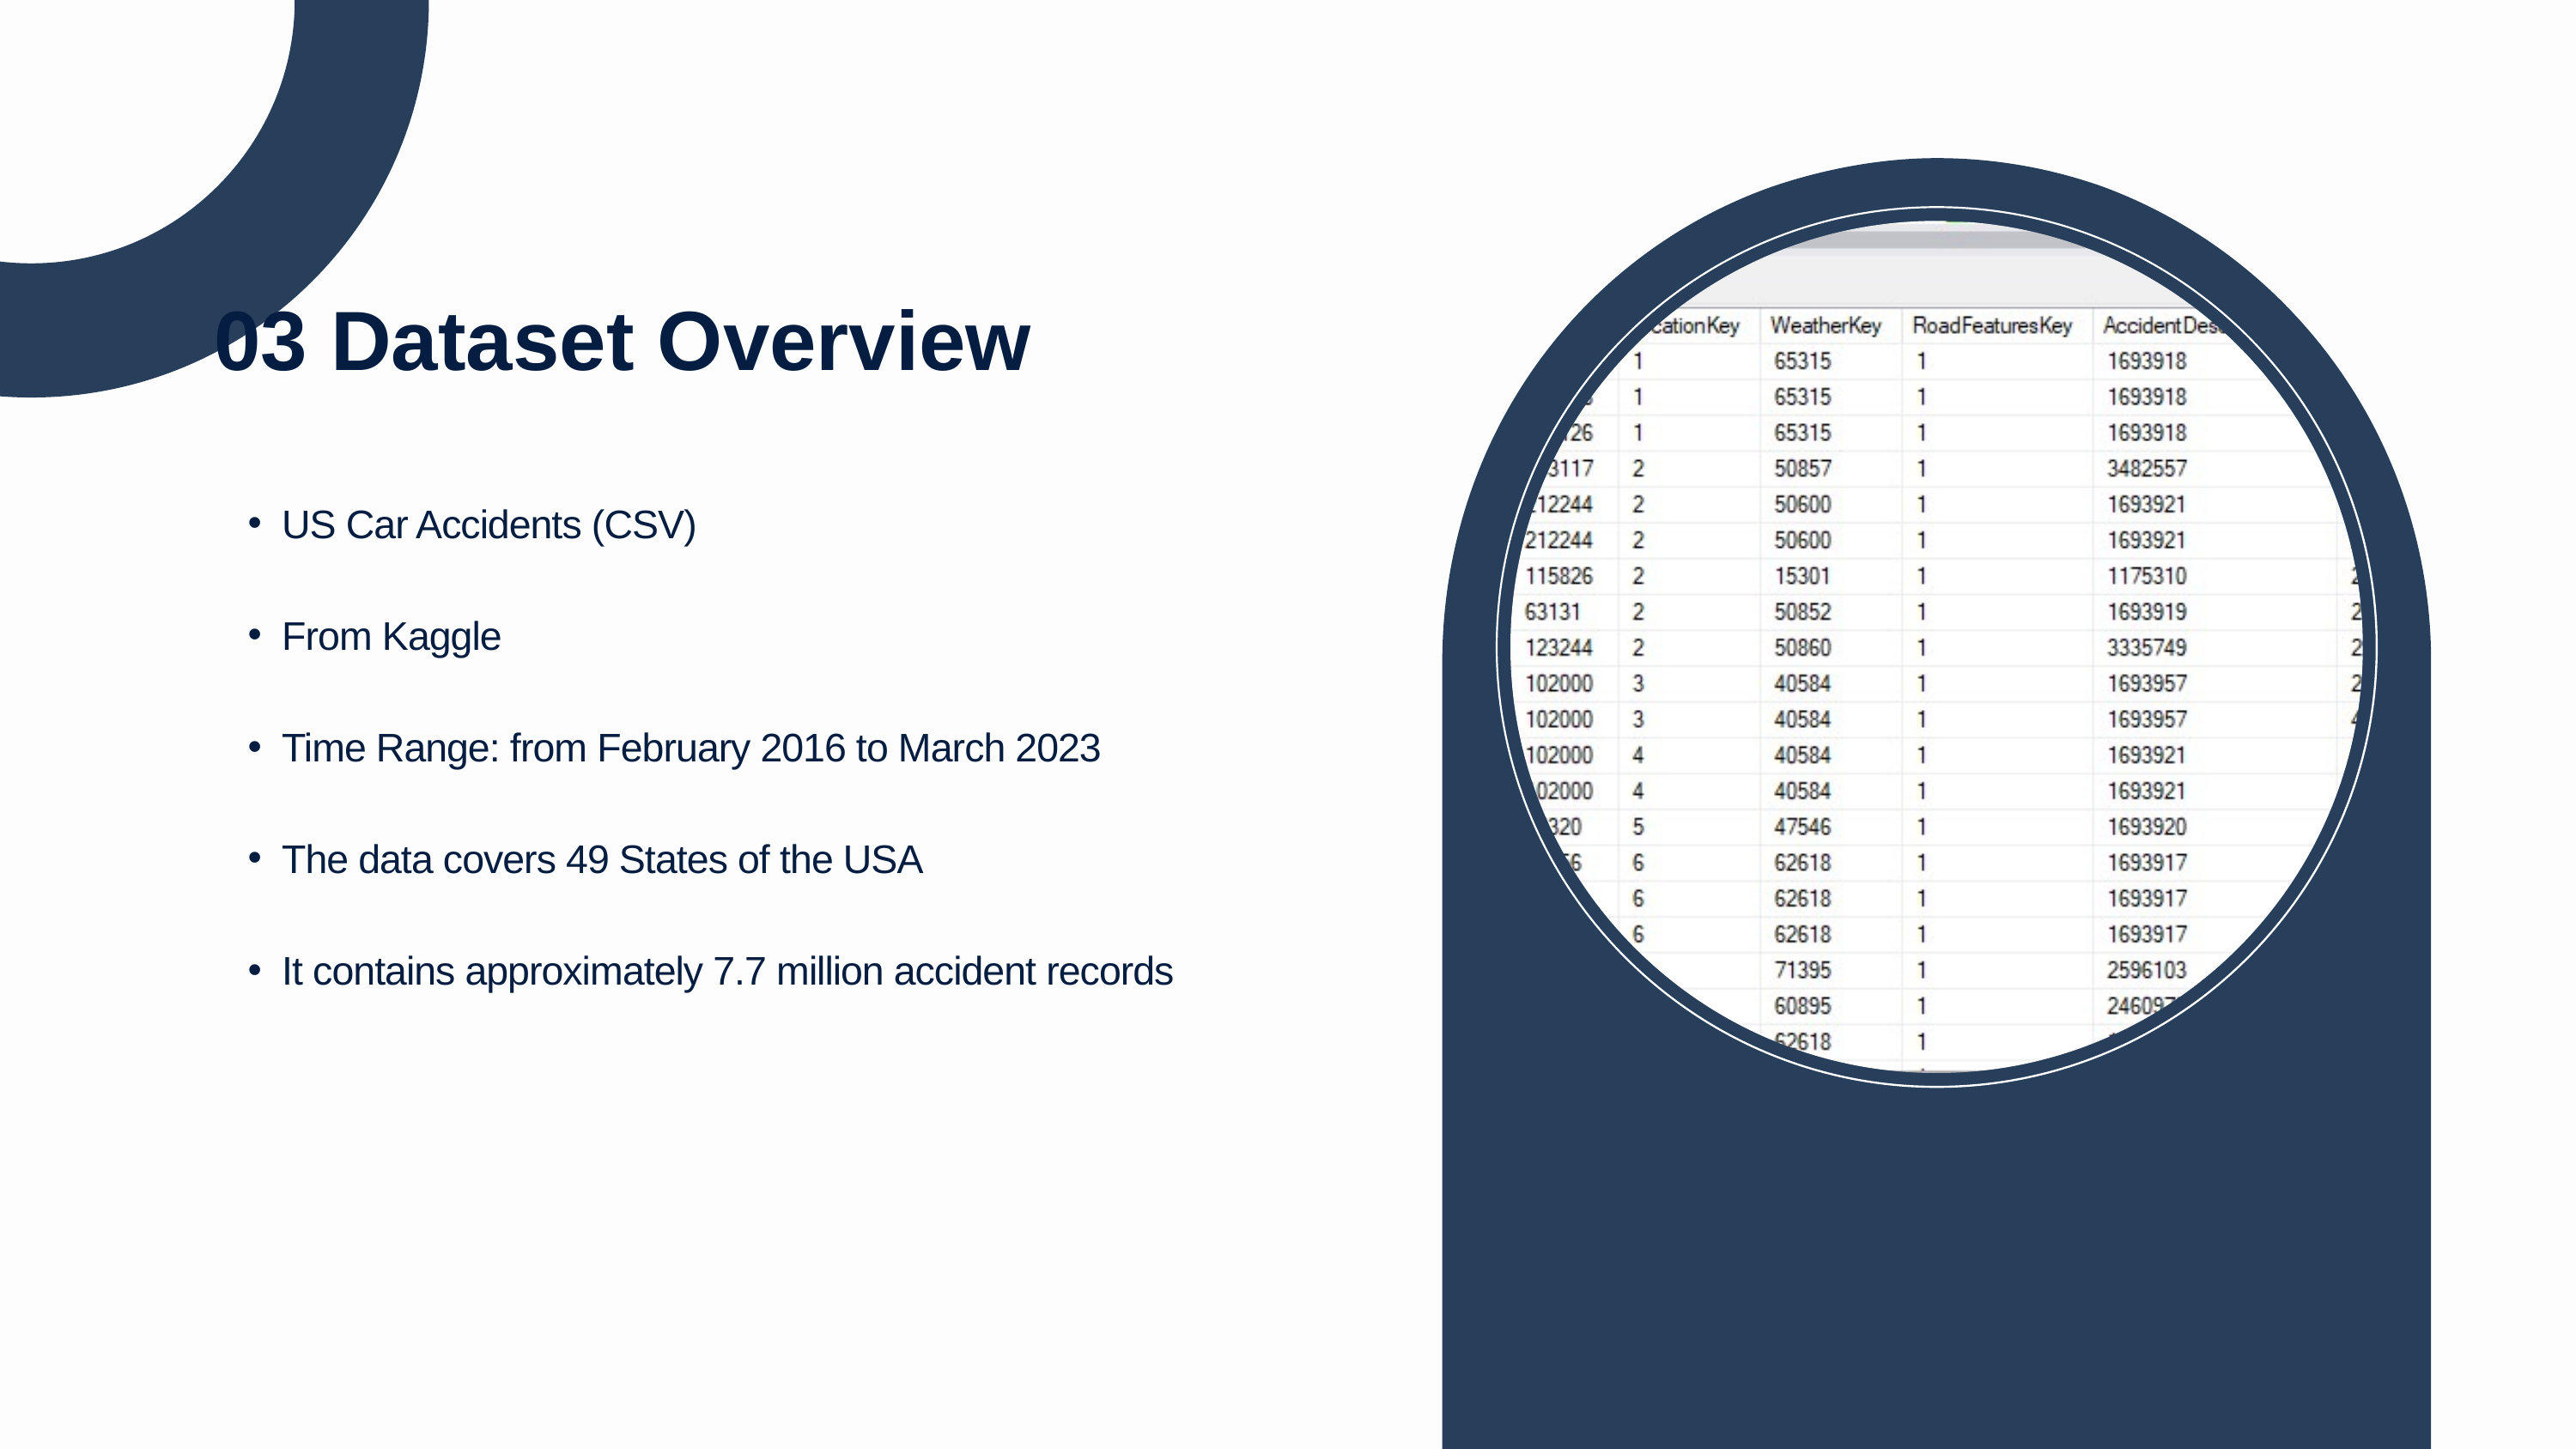

03 Dataset Overview
US Car Accidents (CSV)

From Kaggle

Time Range: from February 2016 to March 2023

The data covers 49 States of the USA

It contains approximately 7.7 million accident records